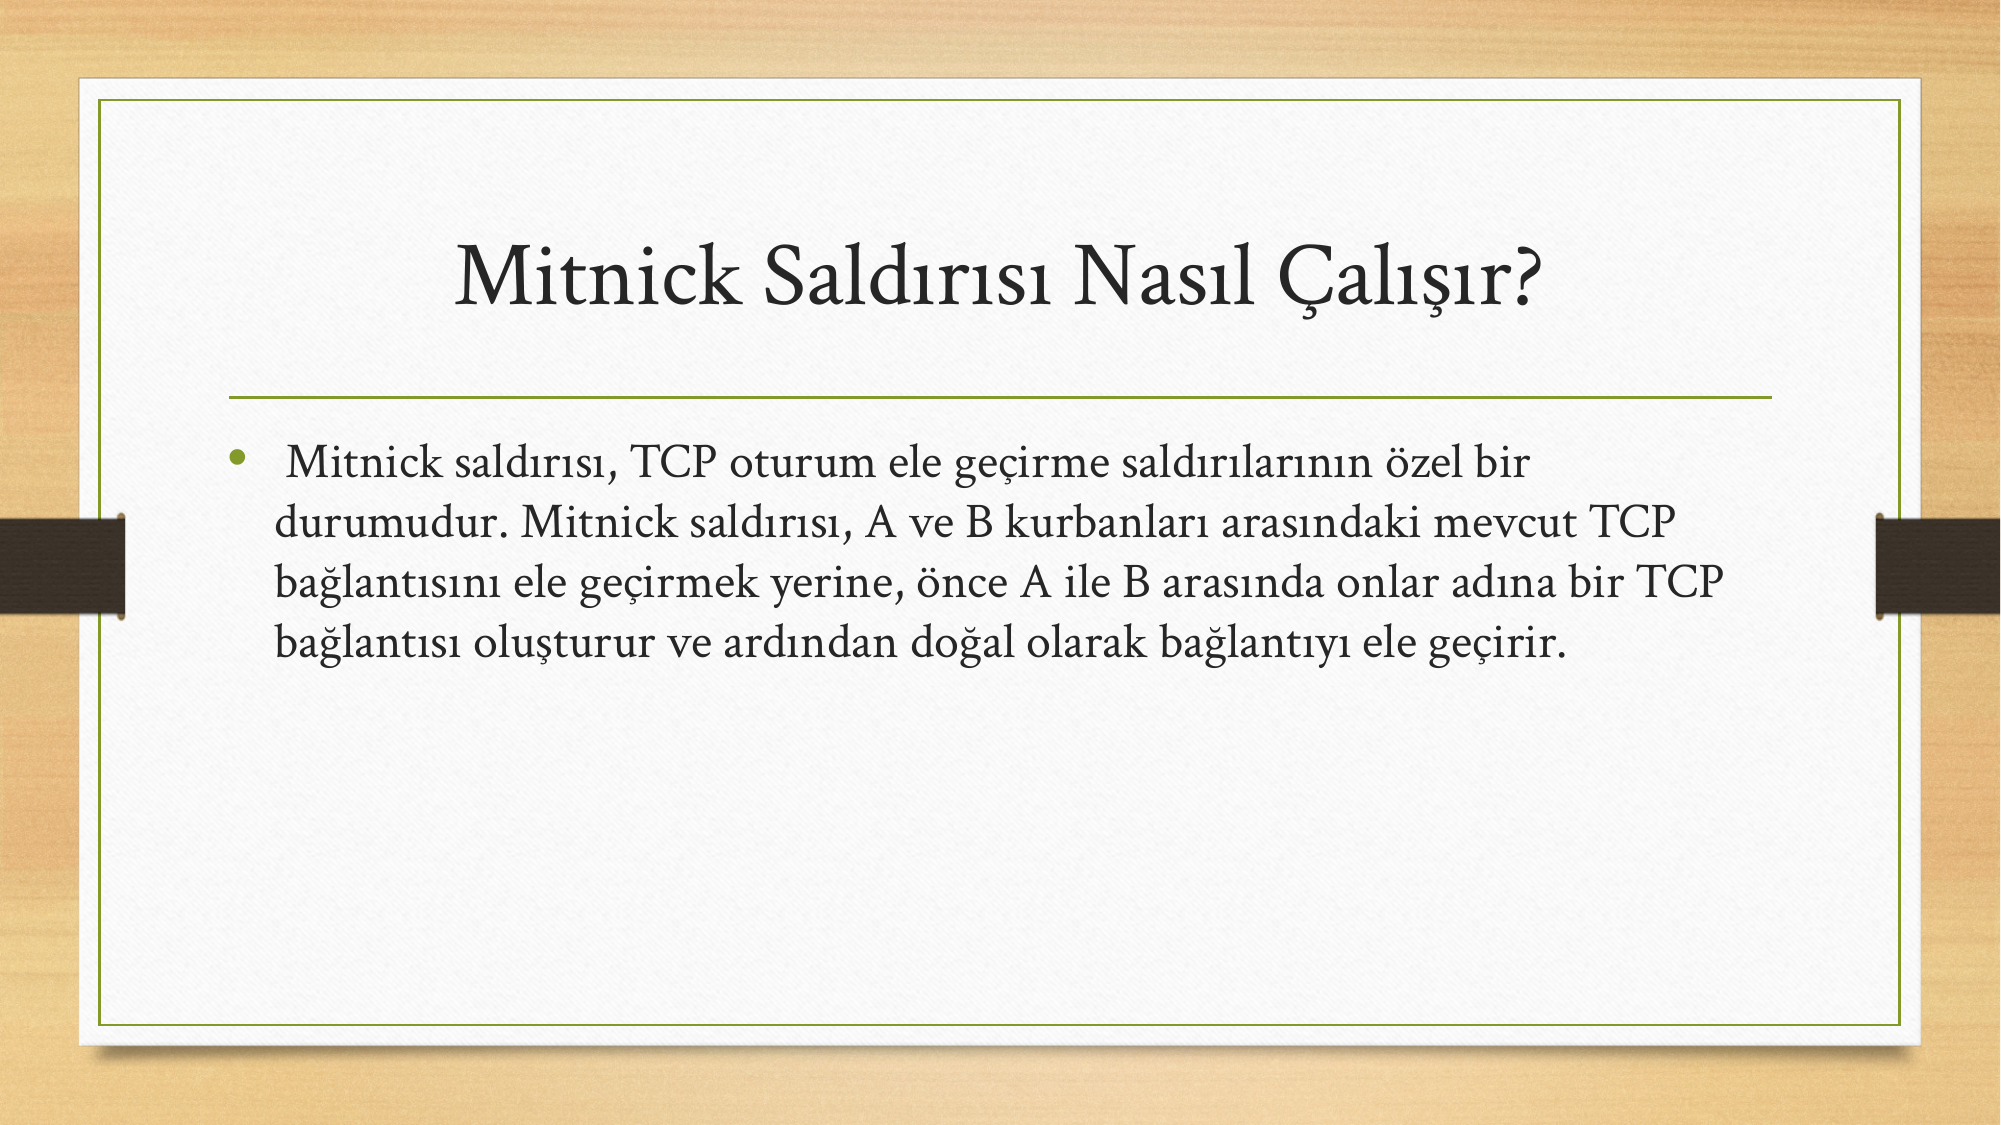

# Mitnick Saldırısı Nasıl Çalışır?
 Mitnick saldırısı, TCP oturum ele geçirme saldırılarının özel bir durumudur. Mitnick saldırısı, A ve B kurbanları arasındaki mevcut TCP bağlantısını ele geçirmek yerine, önce A ile B arasında onlar adına bir TCP bağlantısı oluşturur ve ardından doğal olarak bağlantıyı ele geçirir.